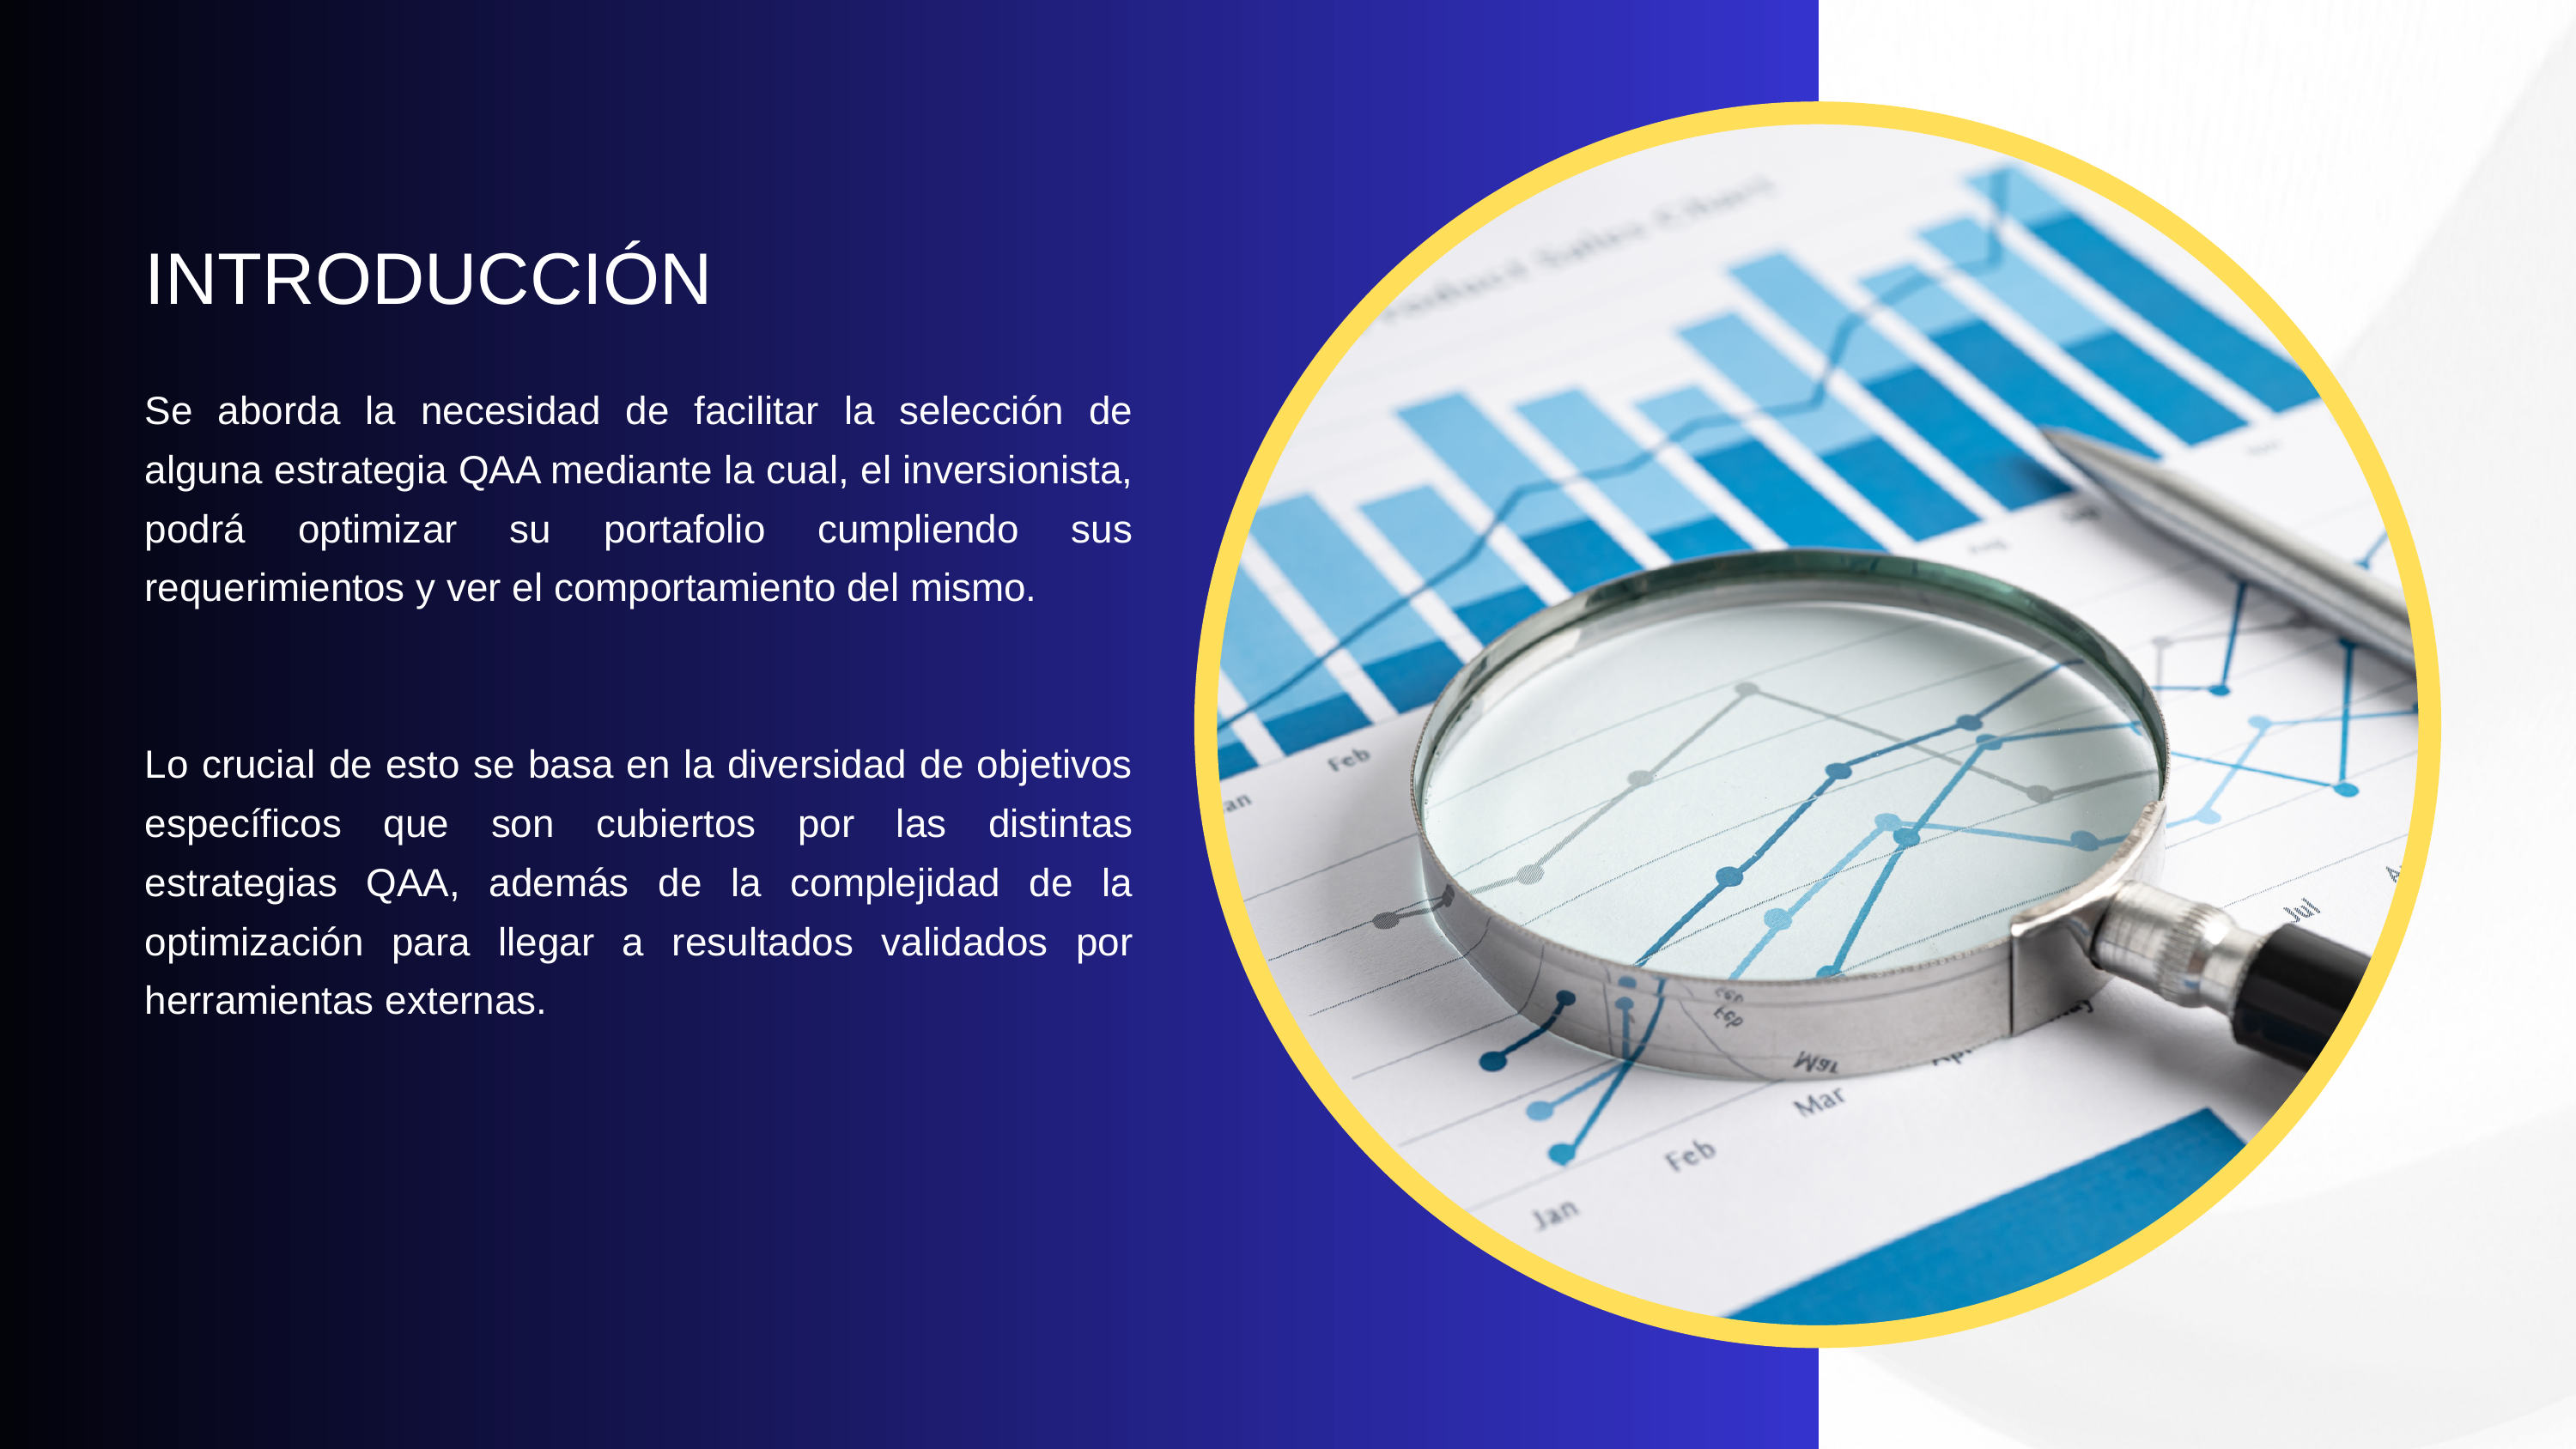

INTRODUCCIÓN
Se aborda la necesidad de facilitar la selección de alguna estrategia QAA mediante la cual, el inversionista, podrá optimizar su portafolio cumpliendo sus requerimientos y ver el comportamiento del mismo.

Lo crucial de esto se basa en la diversidad de objetivos específicos que son cubiertos por las distintas estrategias QAA, además de la complejidad de la optimización para llegar a resultados validados por herramientas externas.